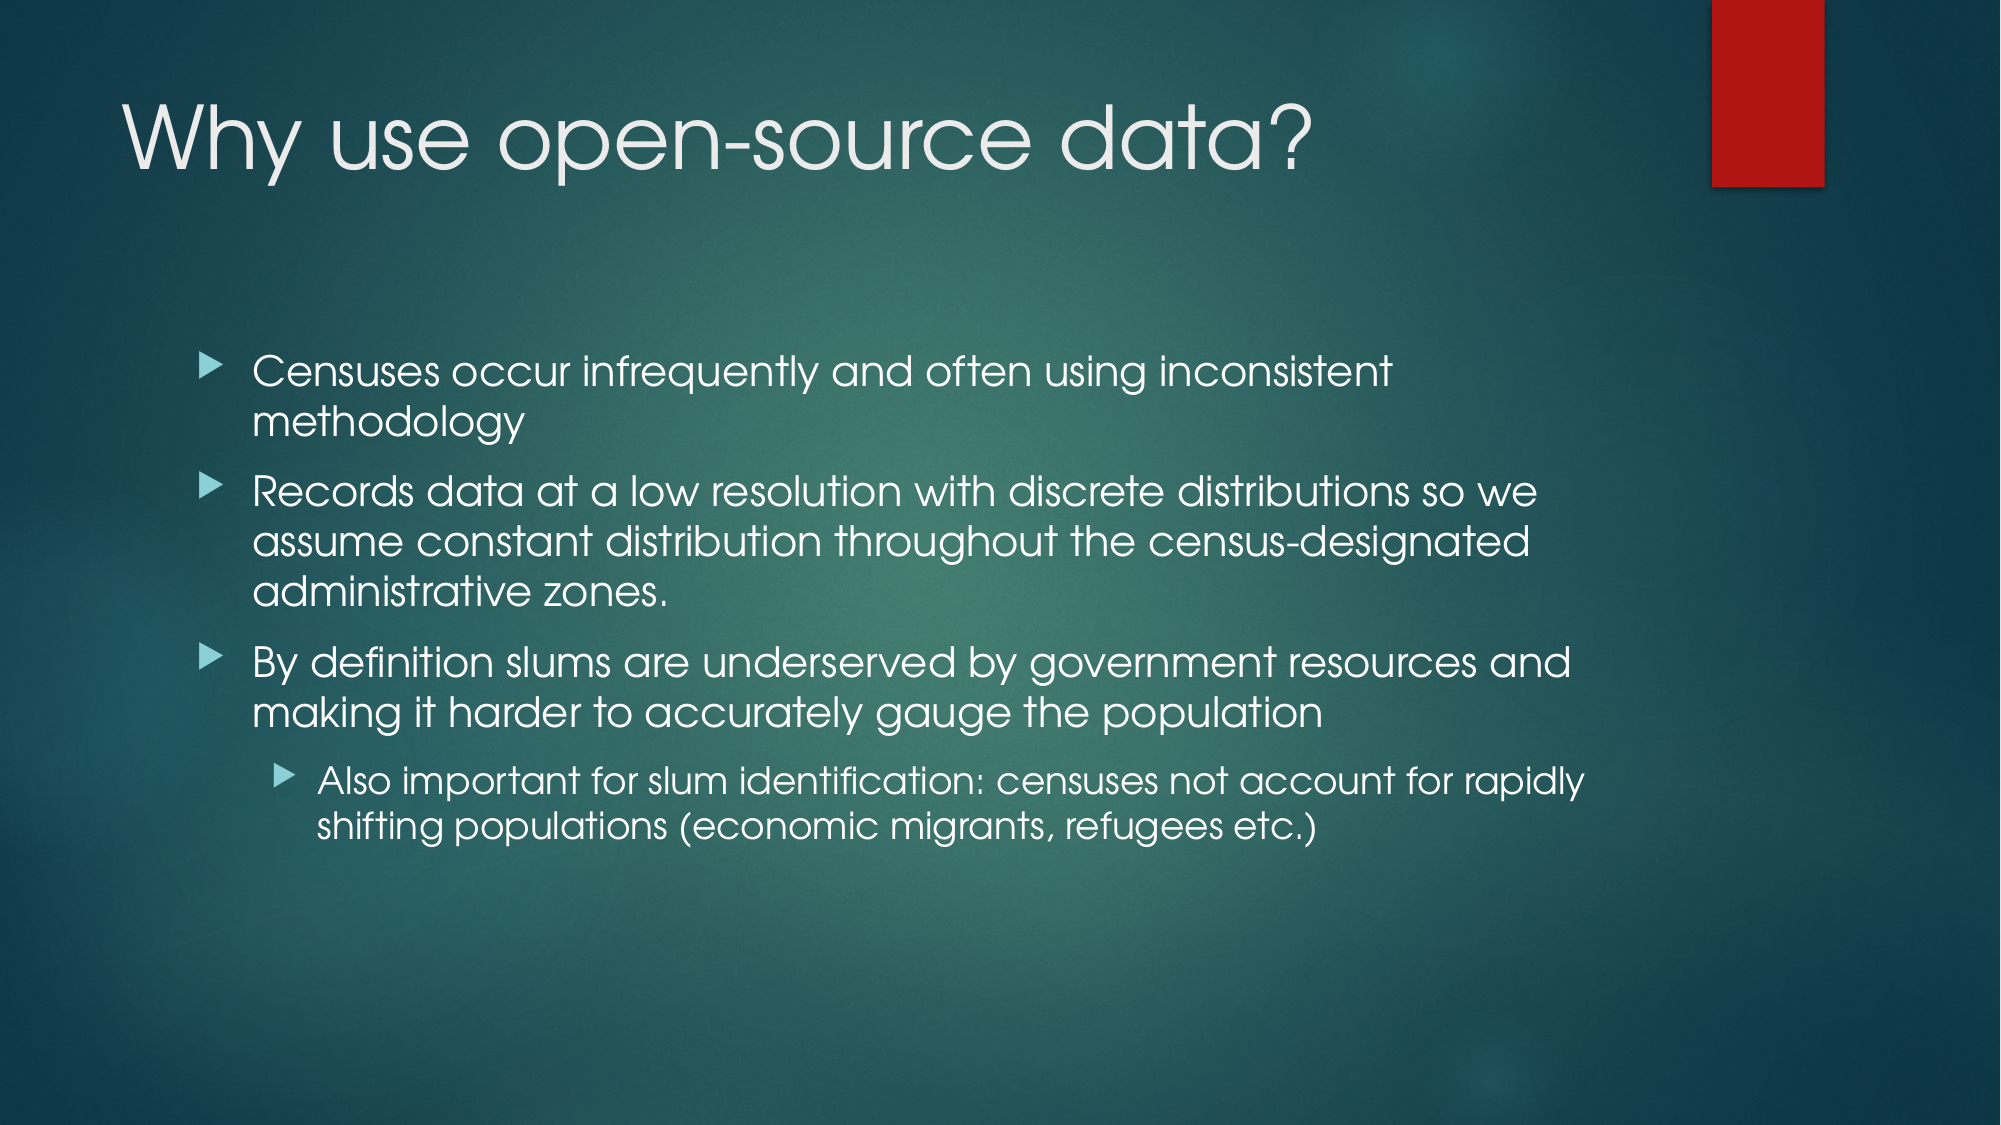

# Why use open-source data?
Censuses occur infrequently and often using inconsistent methodology
Records data at a low resolution with discrete distributions so we assume constant distribution throughout the census-designated administrative zones.
By definition slums are underserved by government resources and making it harder to accurately gauge the population
Also important for slum identification: censuses not account for rapidly shifting populations (economic migrants, refugees etc.)